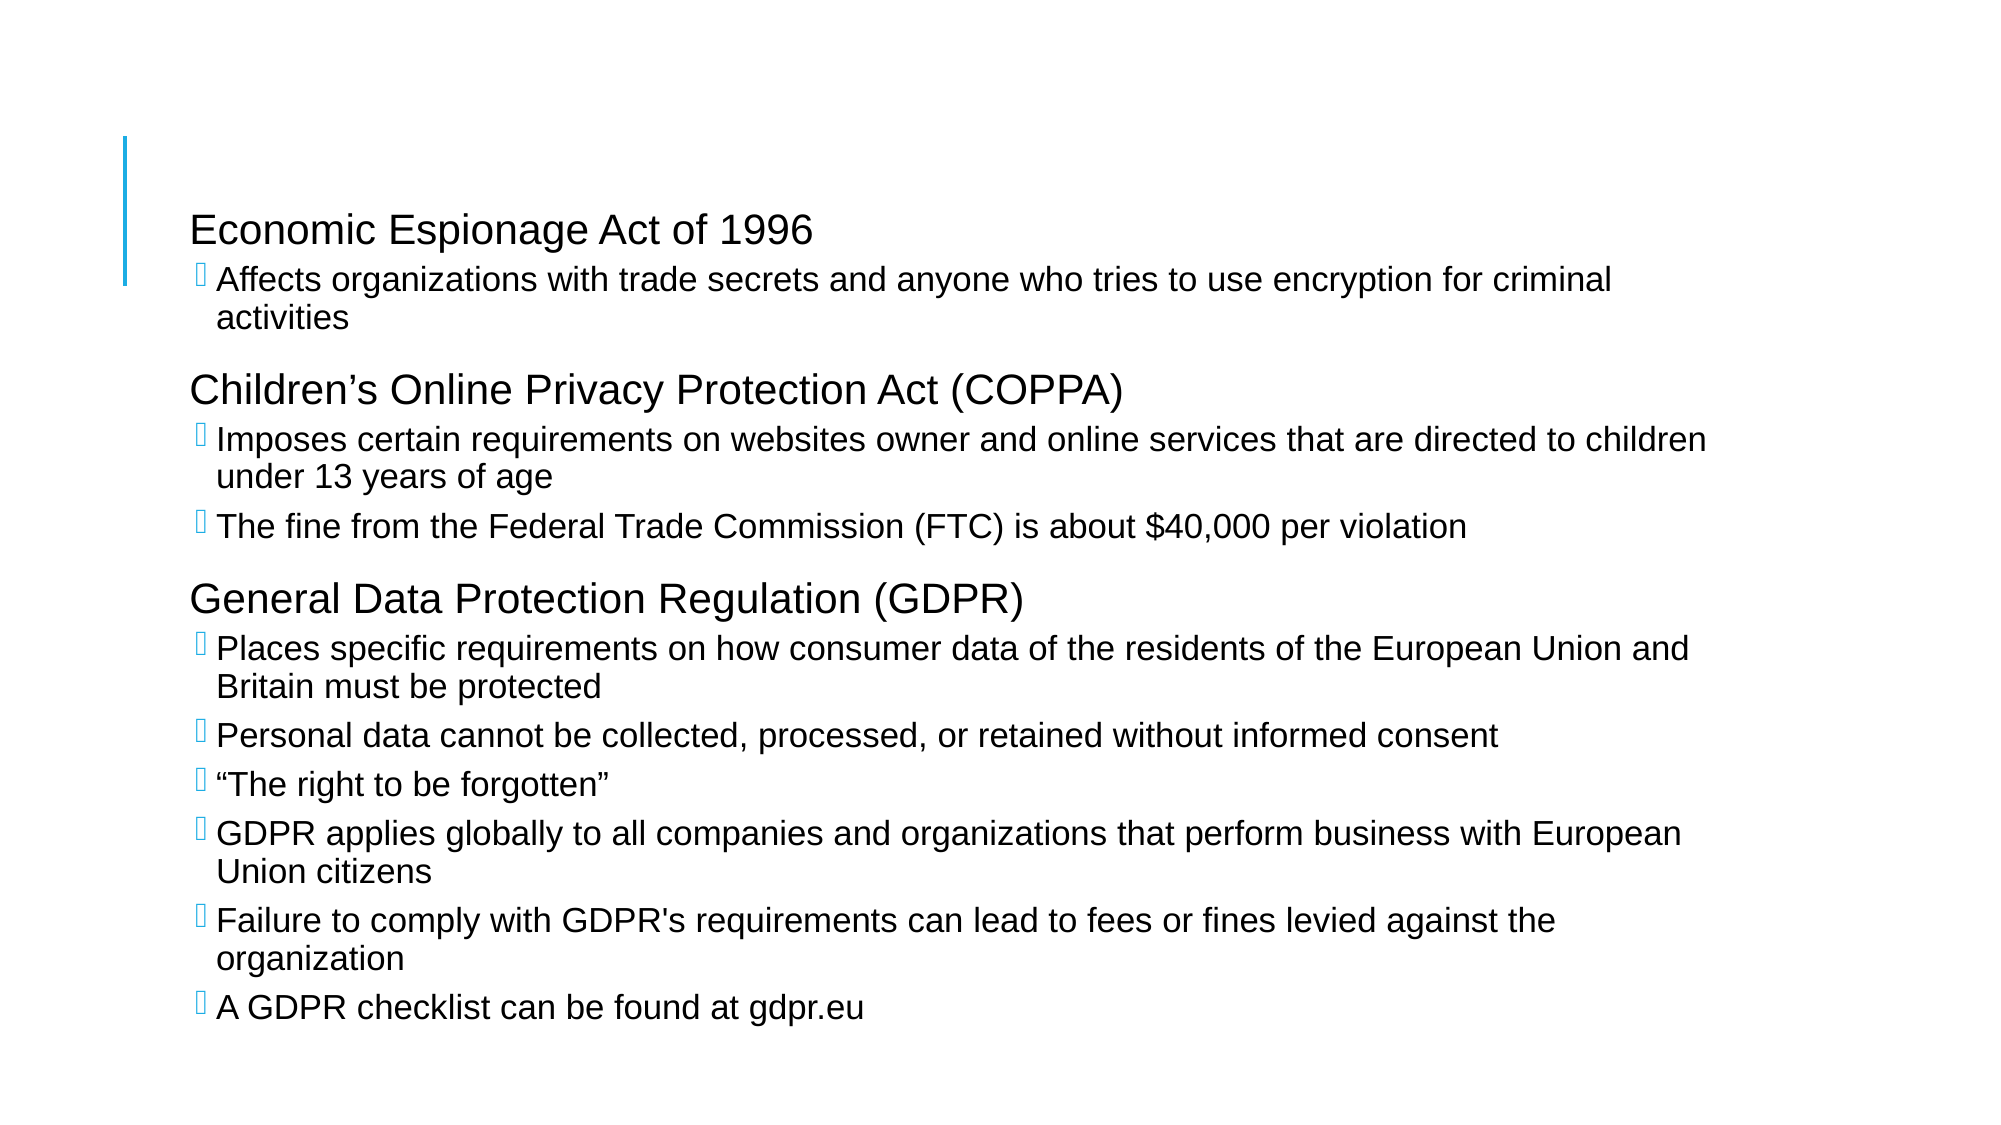

Economic Espionage Act of 1996
Affects organizations with trade secrets and anyone who tries to use encryption for criminal activities
Children’s Online Privacy Protection Act (COPPA)
Imposes certain requirements on websites owner and online services that are directed to children under 13 years of age
The fine from the Federal Trade Commission (FTC) is about $40,000 per violation
General Data Protection Regulation (GDPR)
Places specific requirements on how consumer data of the residents of the European Union and Britain must be protected
Personal data cannot be collected, processed, or retained without informed consent
“The right to be forgotten”
GDPR applies globally to all companies and organizations that perform business with European Union citizens
Failure to comply with GDPR's requirements can lead to fees or fines levied against the organization
A GDPR checklist can be found at gdpr.eu